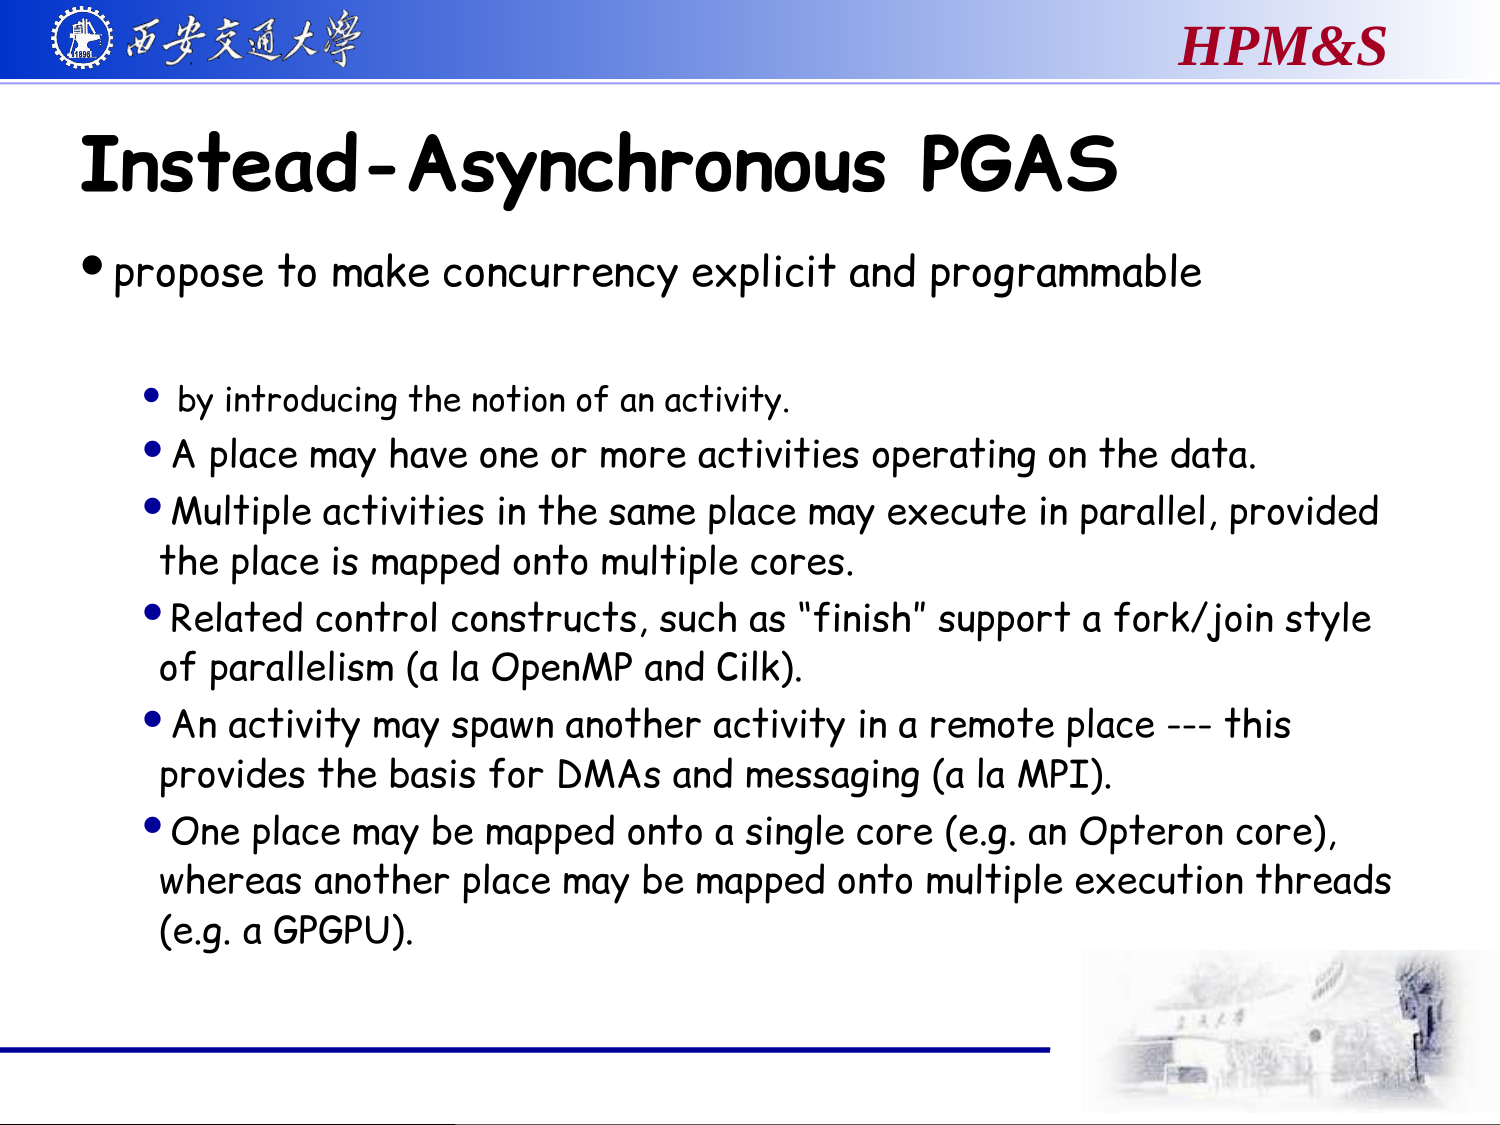

# Instead-Asynchronous PGAS
propose to make concurrency explicit and programmable

 by introducing the notion of an activity.
A place may have one or more activities operating on the data.
Multiple activities in the same place may execute in parallel, provided the place is mapped onto multiple cores.
Related control constructs, such as “finish” support a fork/join style of parallelism (a la OpenMP and Cilk).
An activity may spawn another activity in a remote place --- this provides the basis for DMAs and messaging (a la MPI).
One place may be mapped onto a single core (e.g. an Opteron core), whereas another place may be mapped onto multiple execution threads (e.g. a GPGPU).